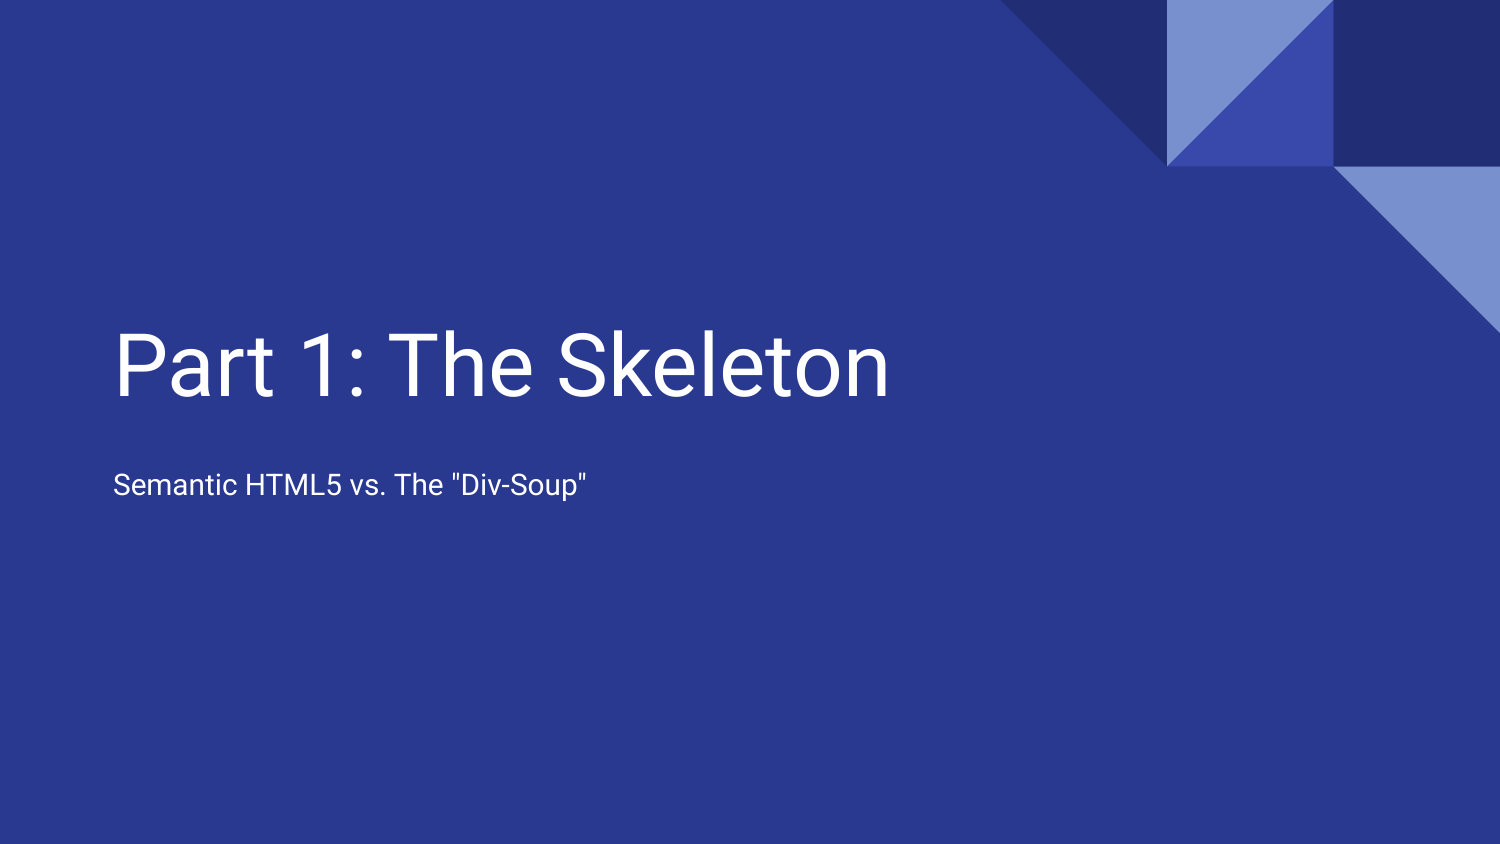

# Part 1: The Skeleton
Semantic HTML5 vs. The "Div-Soup"